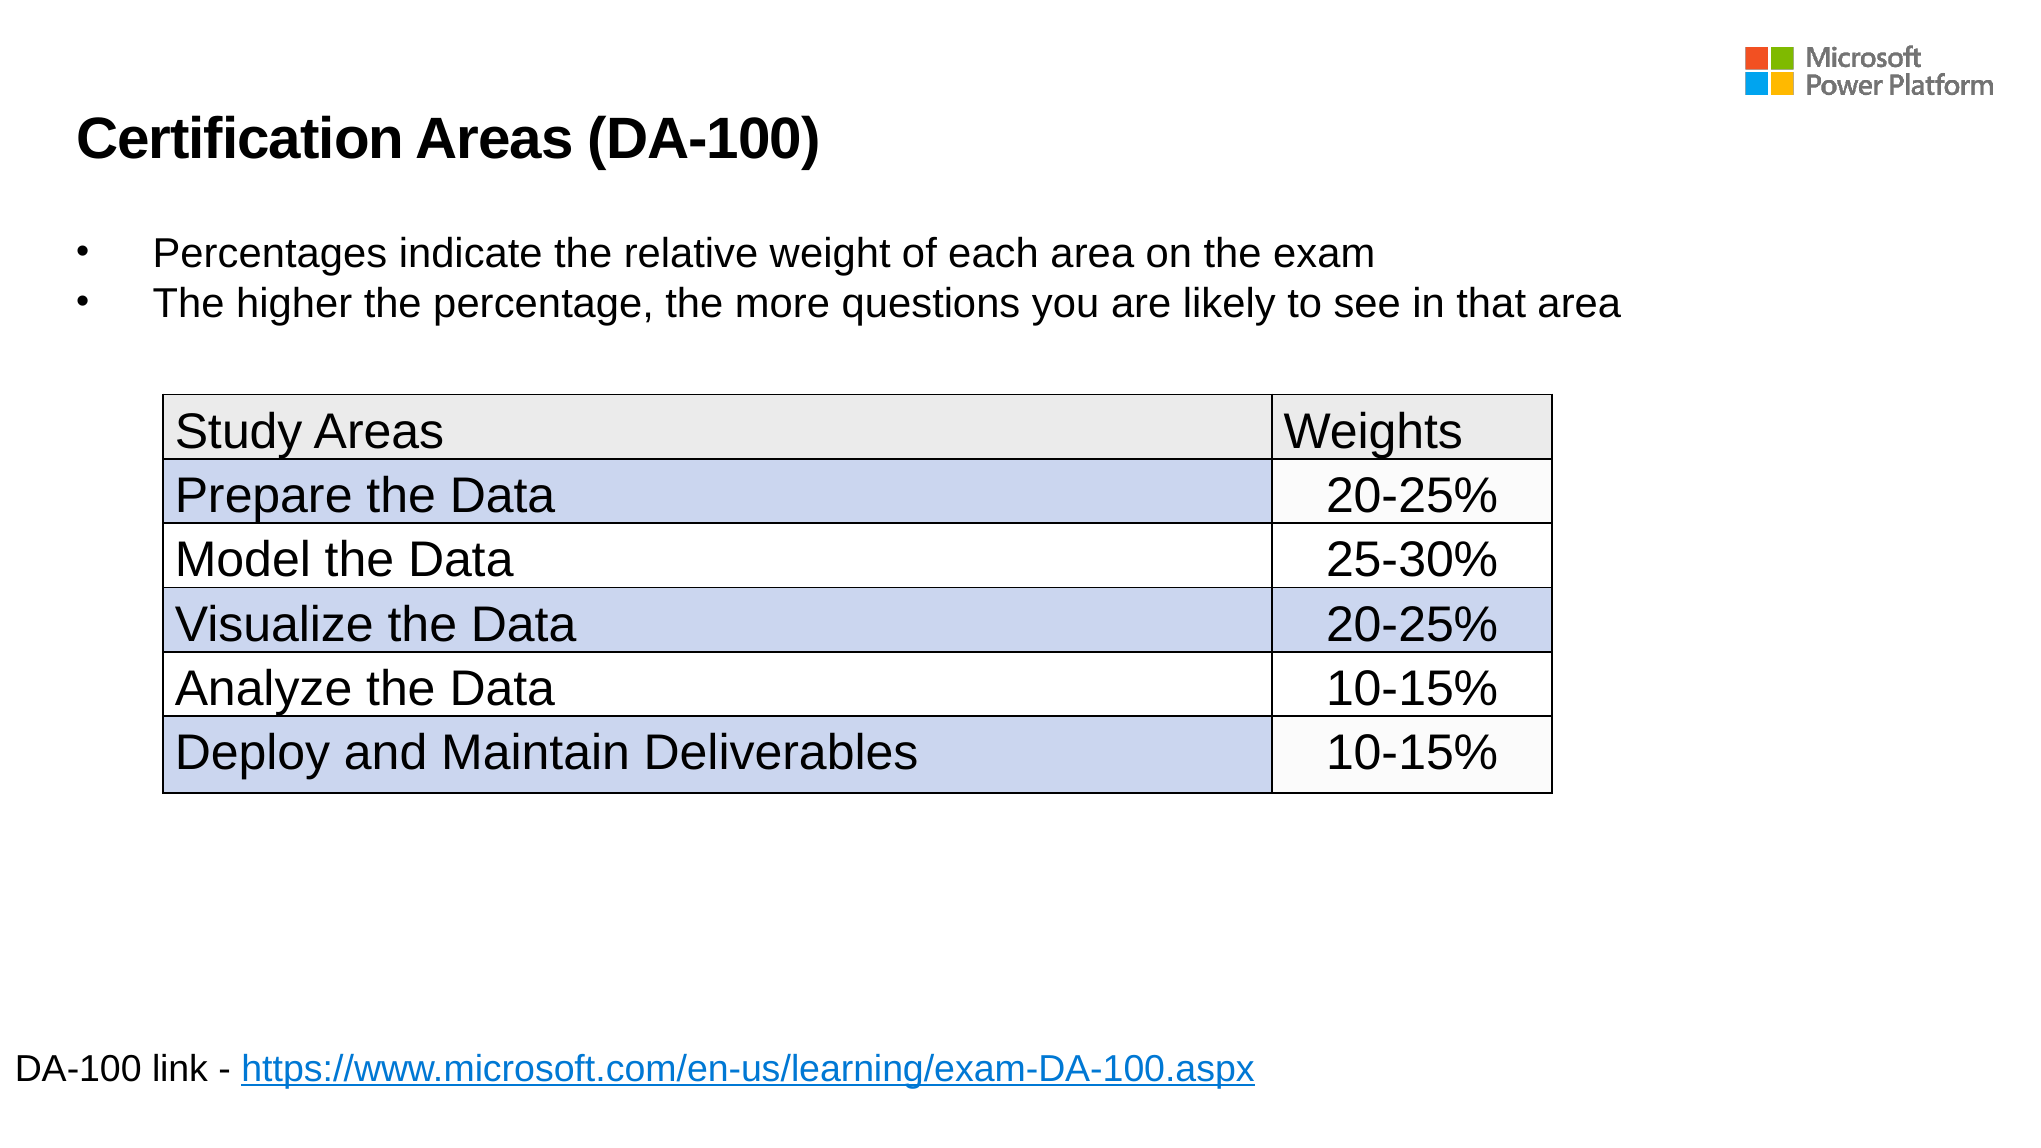

# Certification Areas (DA-100)
Percentages indicate the relative weight of each area on the exam
The higher the percentage, the more questions you are likely to see in that area

| Study Areas | Weights |
| --- | --- |
| Prepare the Data | 20-25% |
| Model the Data | 25-30% |
| Visualize the Data | 20-25% |
| Analyze the Data | 10-15% |
| Deploy and Maintain Deliverables | 10-15% |
DA-100 link - https://www.microsoft.com/en-us/learning/exam-DA-100.aspx